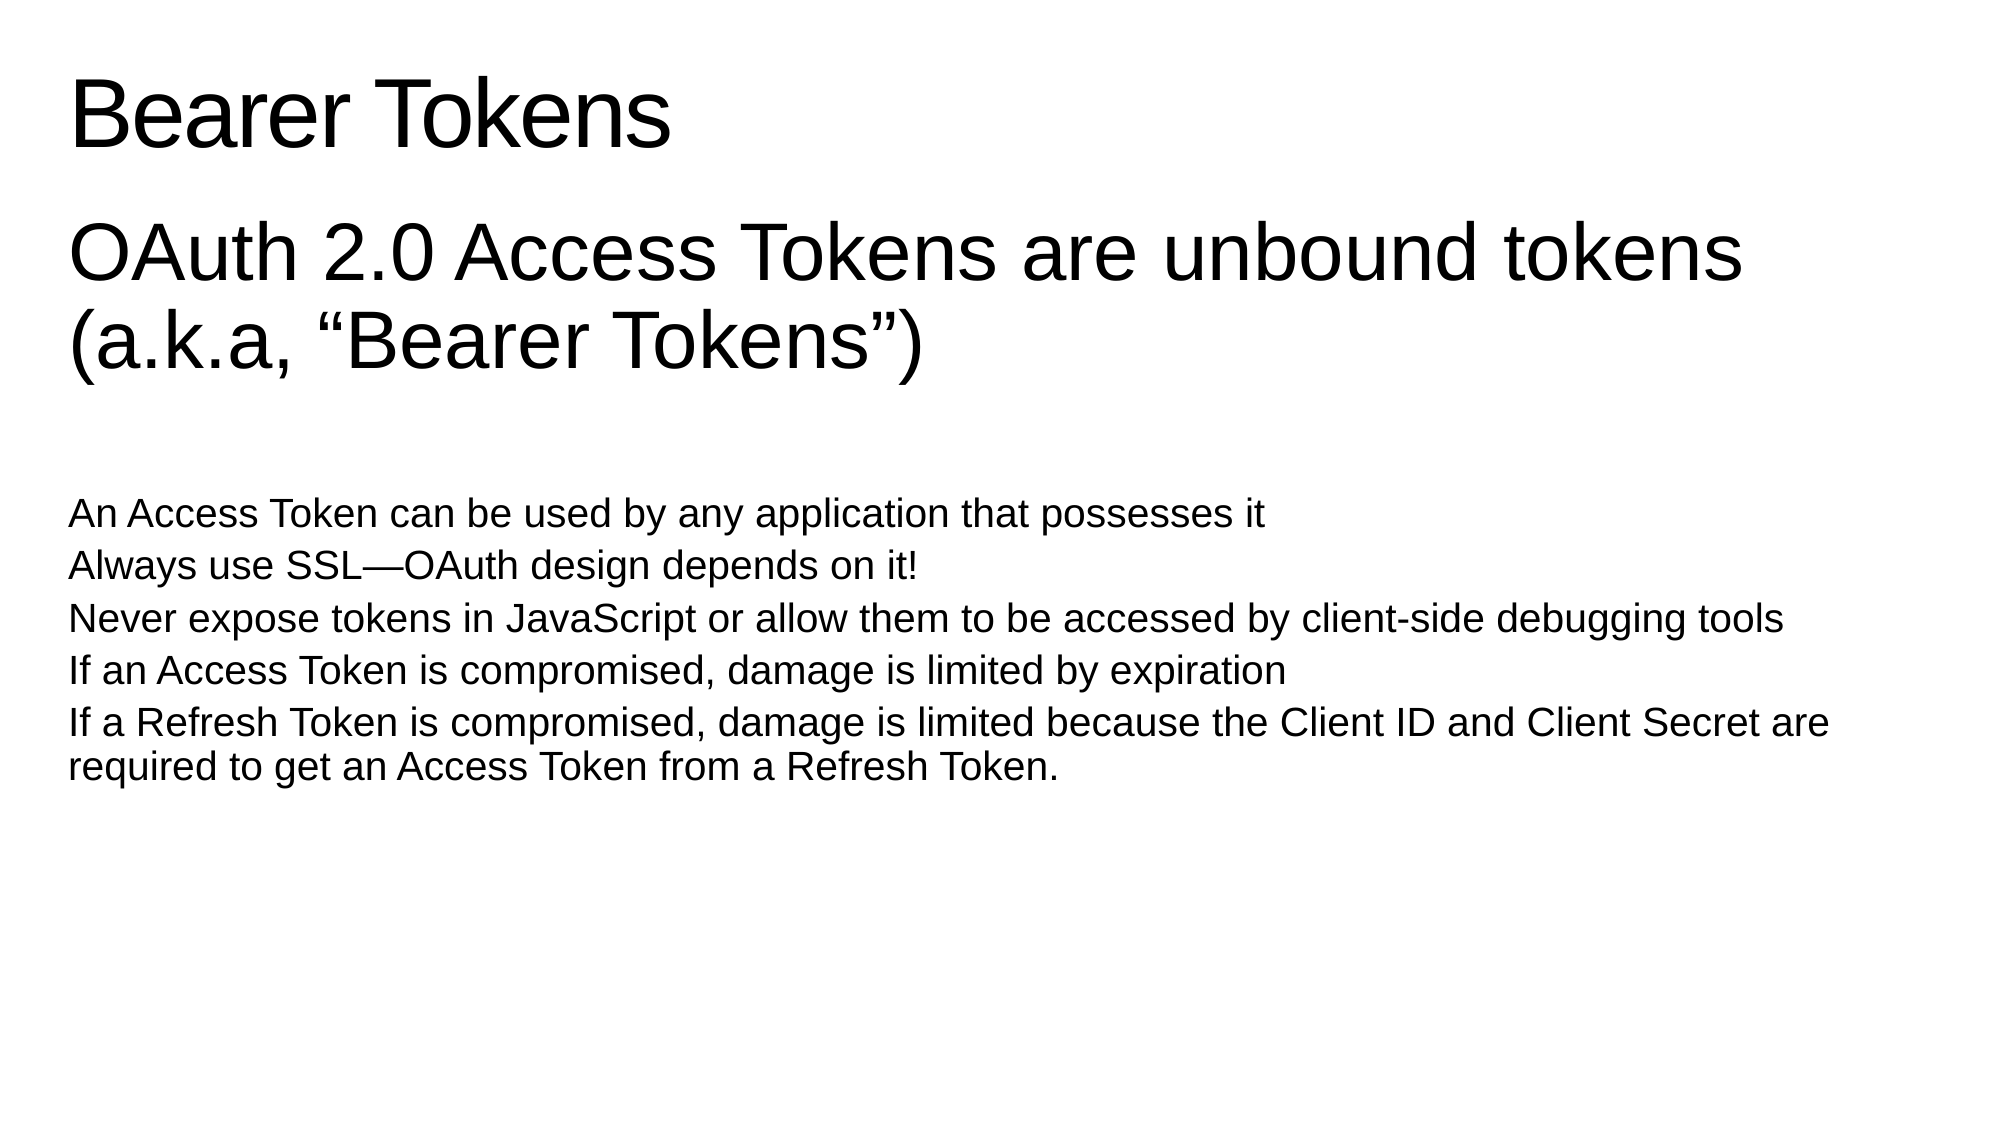

# Bearer Tokens
OAuth 2.0 Access Tokens are unbound tokens
(a.k.a, “Bearer Tokens”)
An Access Token can be used by any application that possesses it
Always use SSL—OAuth design depends on it!
Never expose tokens in JavaScript or allow them to be accessed by client-side debugging tools
If an Access Token is compromised, damage is limited by expiration
If a Refresh Token is compromised, damage is limited because the Client ID and Client Secret are required to get an Access Token from a Refresh Token.